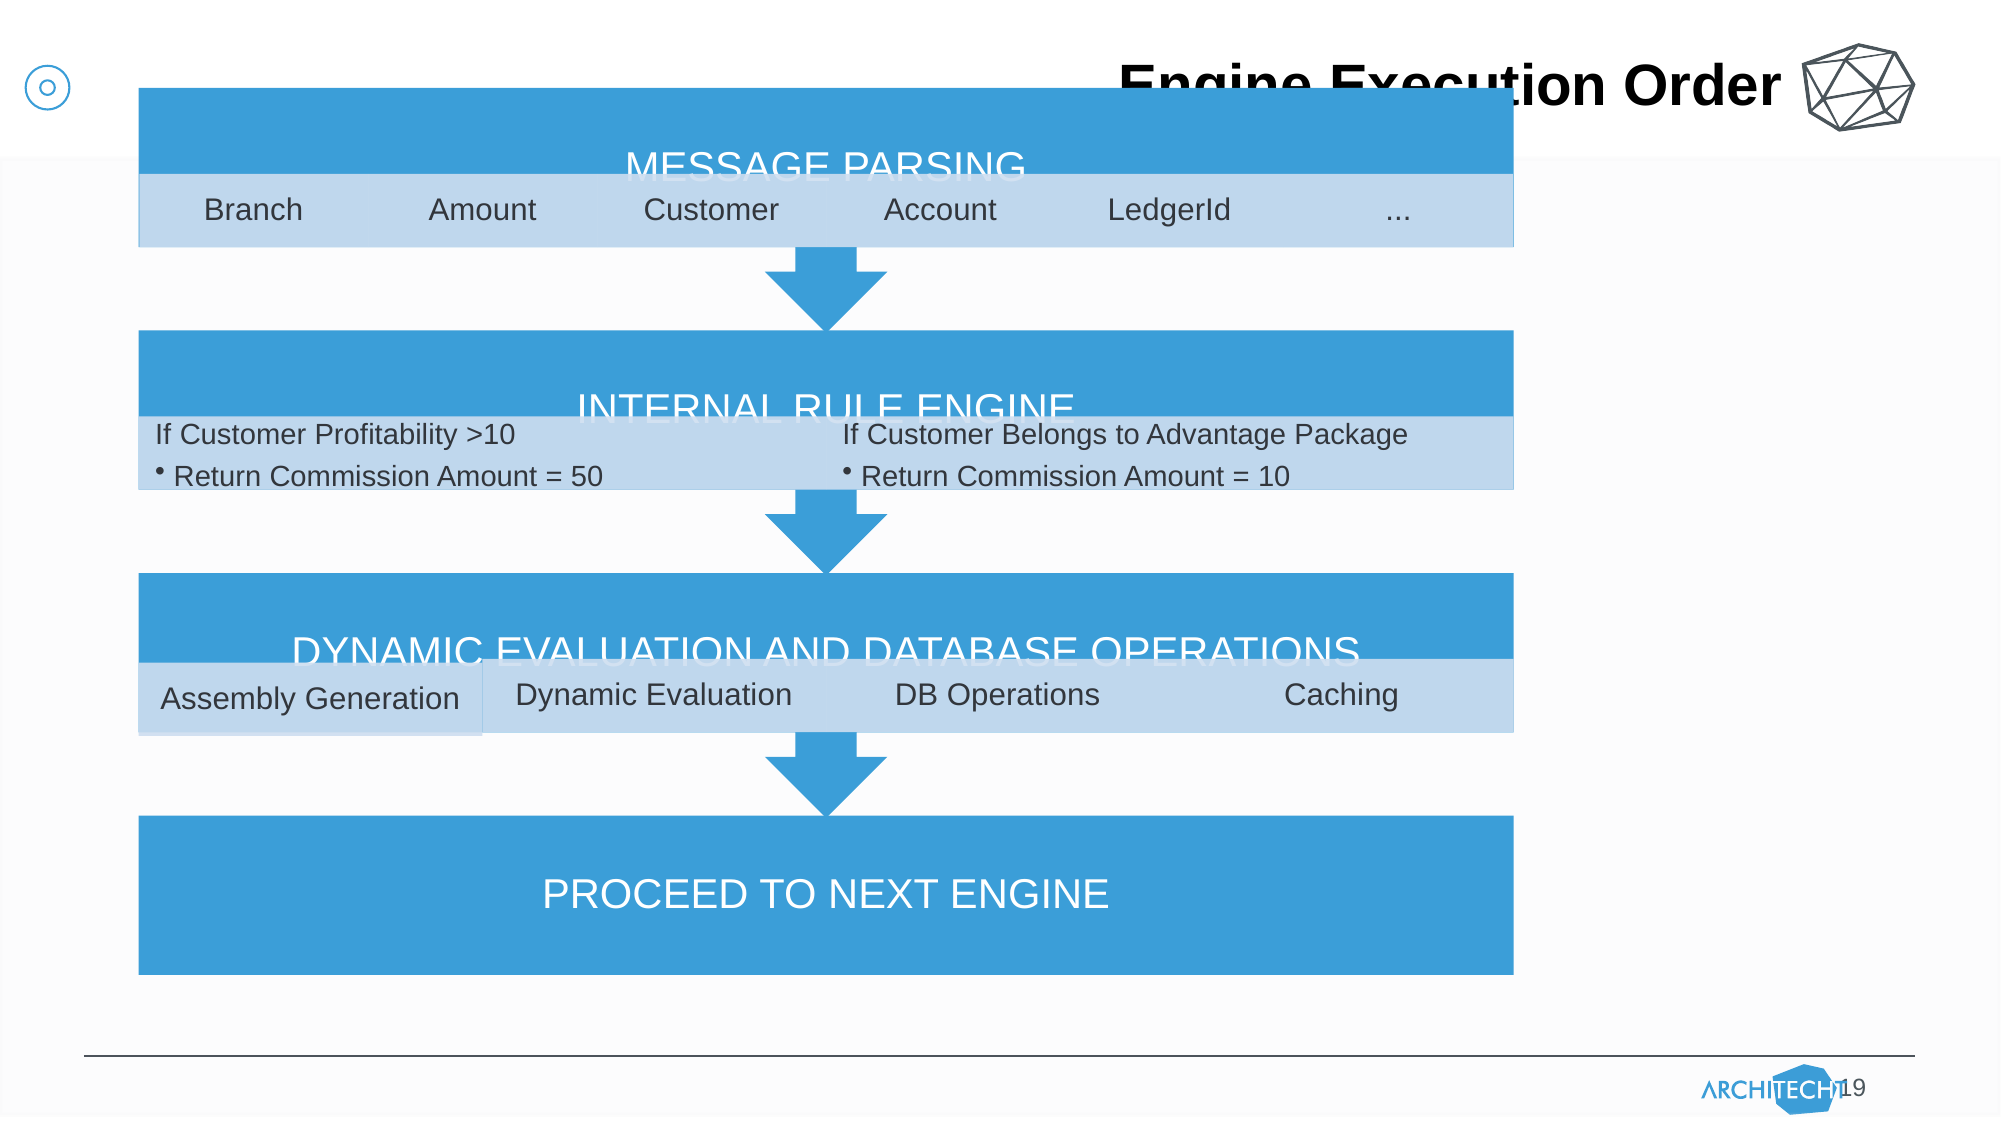

Engine Execution Order
PROCEED TO NEXT ENGINE
DYNAMIC EVALUATION AND DATABASE OPERATIONS
Assembly Generation
Dynamic Evaluation
DB Operations
Caching
INTERNAL RULE ENGINE
If Customer Profitability >10
Return Commission Amount = 50
If Customer Belongs to Advantage Package
Return Commission Amount = 10
MESSAGE PARSING
Branch
Amount
Customer
Account
LedgerId
...